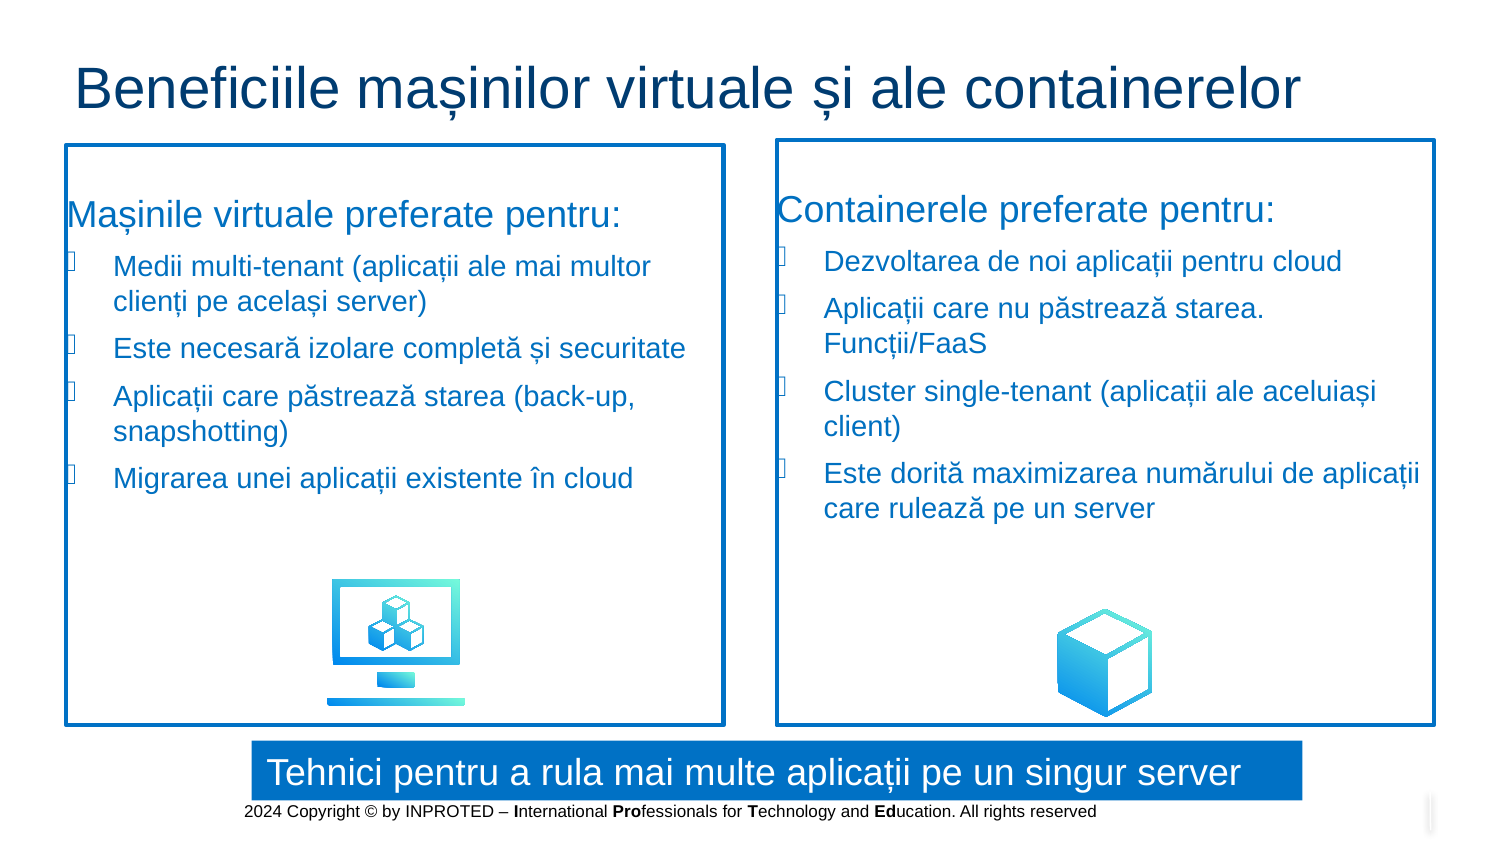

# Beneficiile mașinilor virtuale și ale containerelor

Containerele preferate pentru:
Dezvoltarea de noi aplicații pentru cloud
Aplicații care nu păstrează starea. Funcții/FaaS
Cluster single-tenant (aplicații ale aceluiași client)
Este dorită maximizarea numărului de aplicații care rulează pe un server

Mașinile virtuale preferate pentru:
Medii multi-tenant (aplicații ale mai multor clienți pe același server)
Este necesară izolare completă și securitate
Aplicații care păstrează starea (back-up, snapshotting)
Migrarea unei aplicații existente în cloud

Tehnici pentru a rula mai multe aplicații pe un singur server